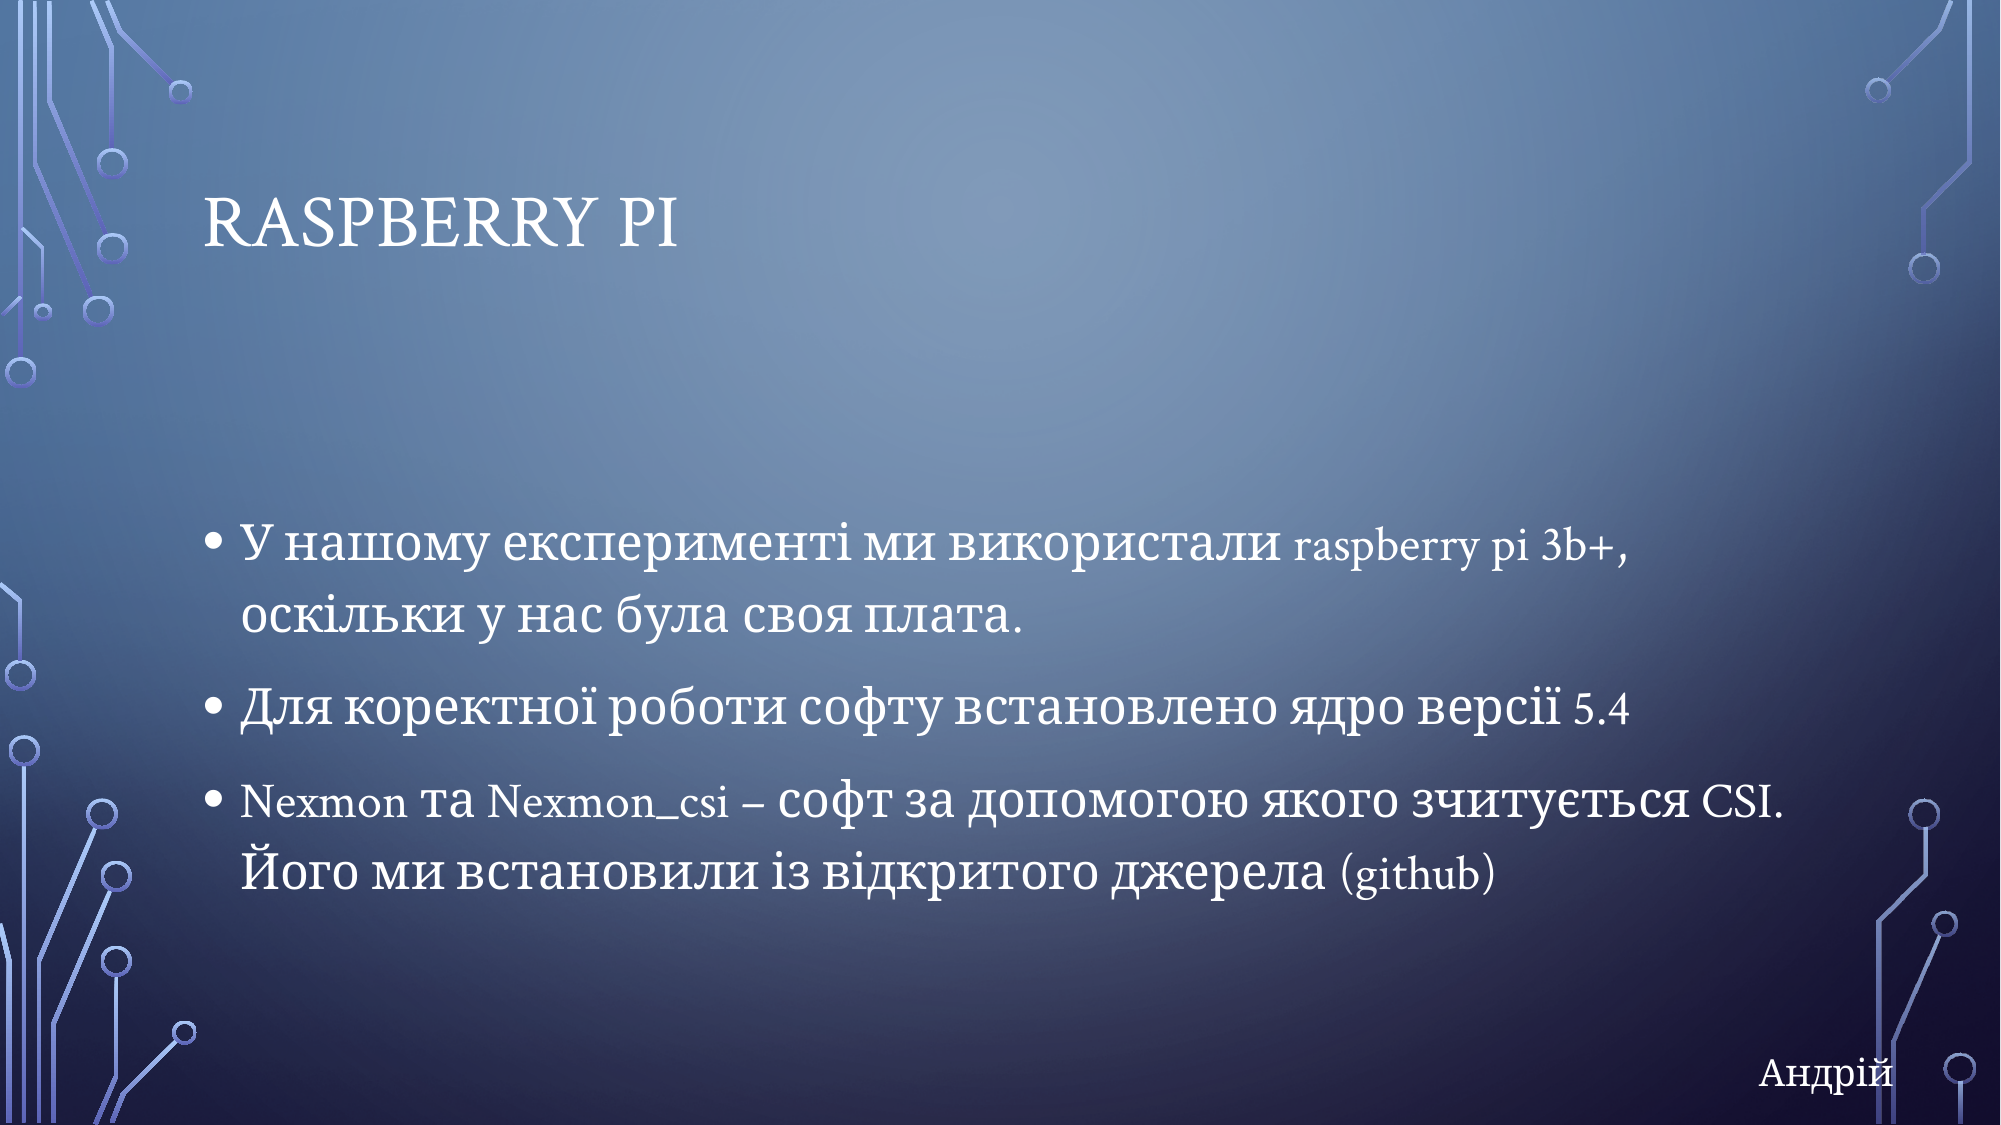

# Raspberry pi
У нашому експерименті ми використали raspberry pi 3b+, оскільки у нас була своя плата.
Для коректної роботи софту встановлено ядро версії 5.4
Nexmon та Nexmon_csi – софт за допомогою якого зчитується CSI. Його ми встановили із відкритого джерела (github)
Андрій